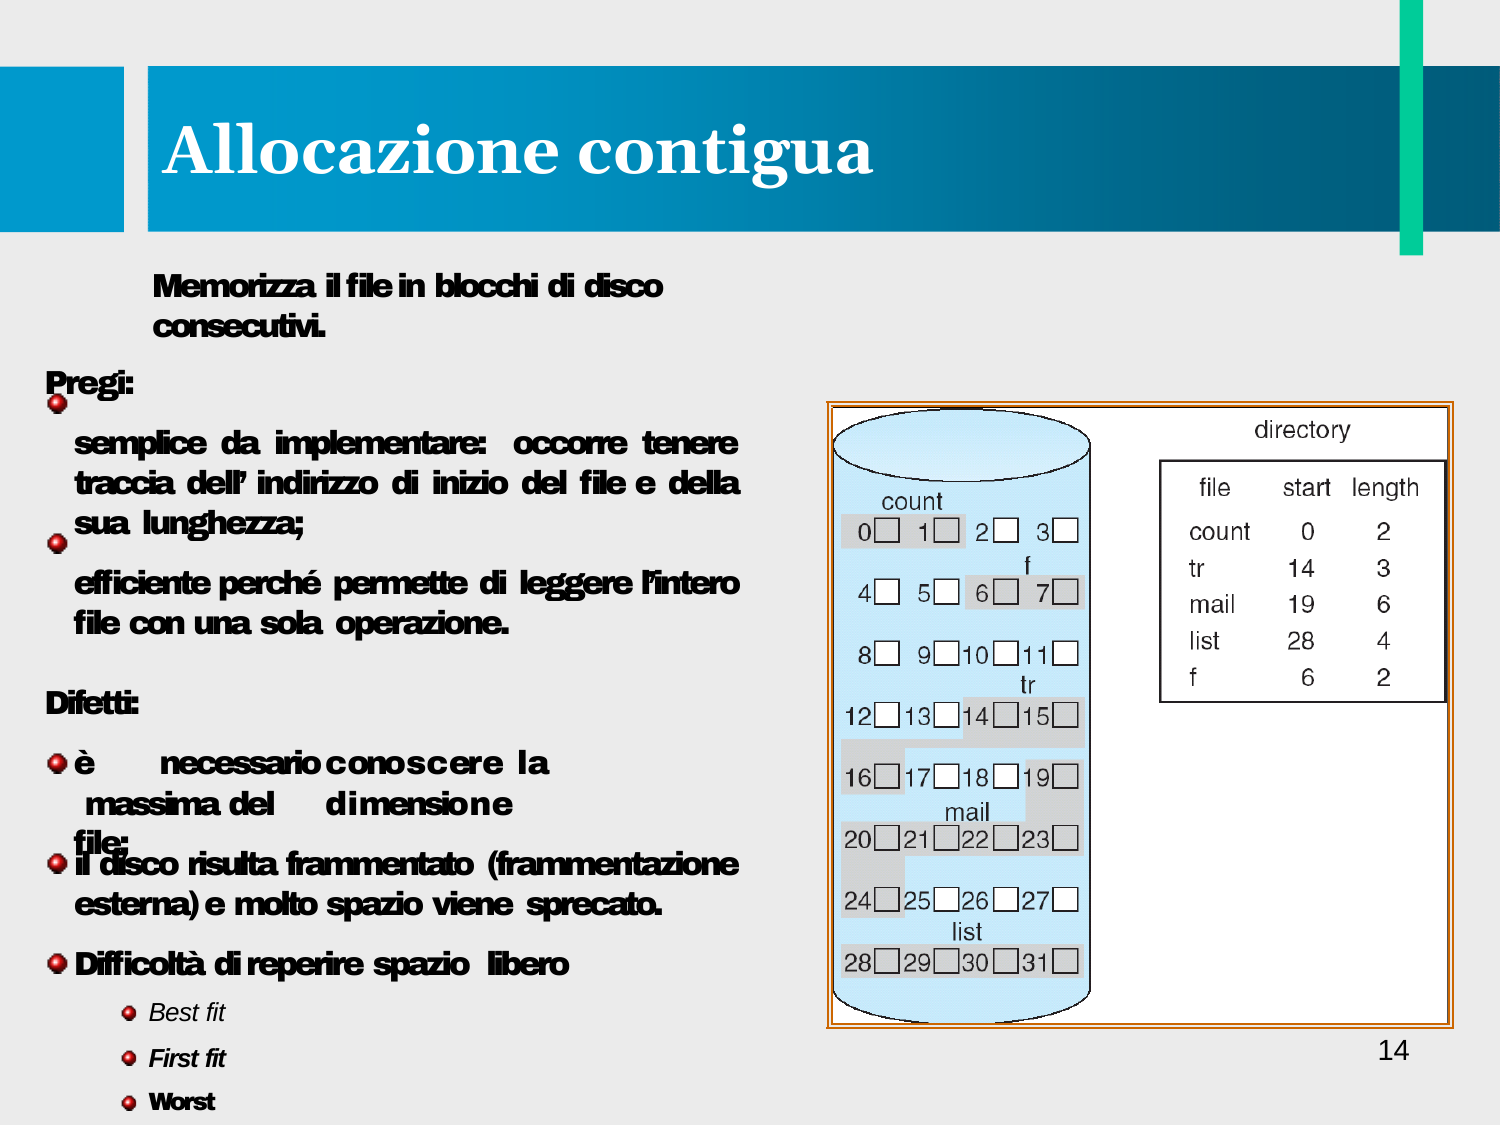

# Allocazione contigua

Memorizza il file in blocchi di disco consecutivi.
Pregi:
semplice da implementare:  occorre tenere  traccia dell’ indirizzo di inizio del file e della  sua lunghezza;
efficiente perché permette di leggere l’intero  file con una sola operazione.

Difetti:
è	necessario  massima del file;
conoscere	la	dimensione

il disco risulta frammentato (frammentazione
esterna) e molto spazio viene sprecato.
Difficoltà di reperire spazio libero
Best fit  First fit  Worst fit

14